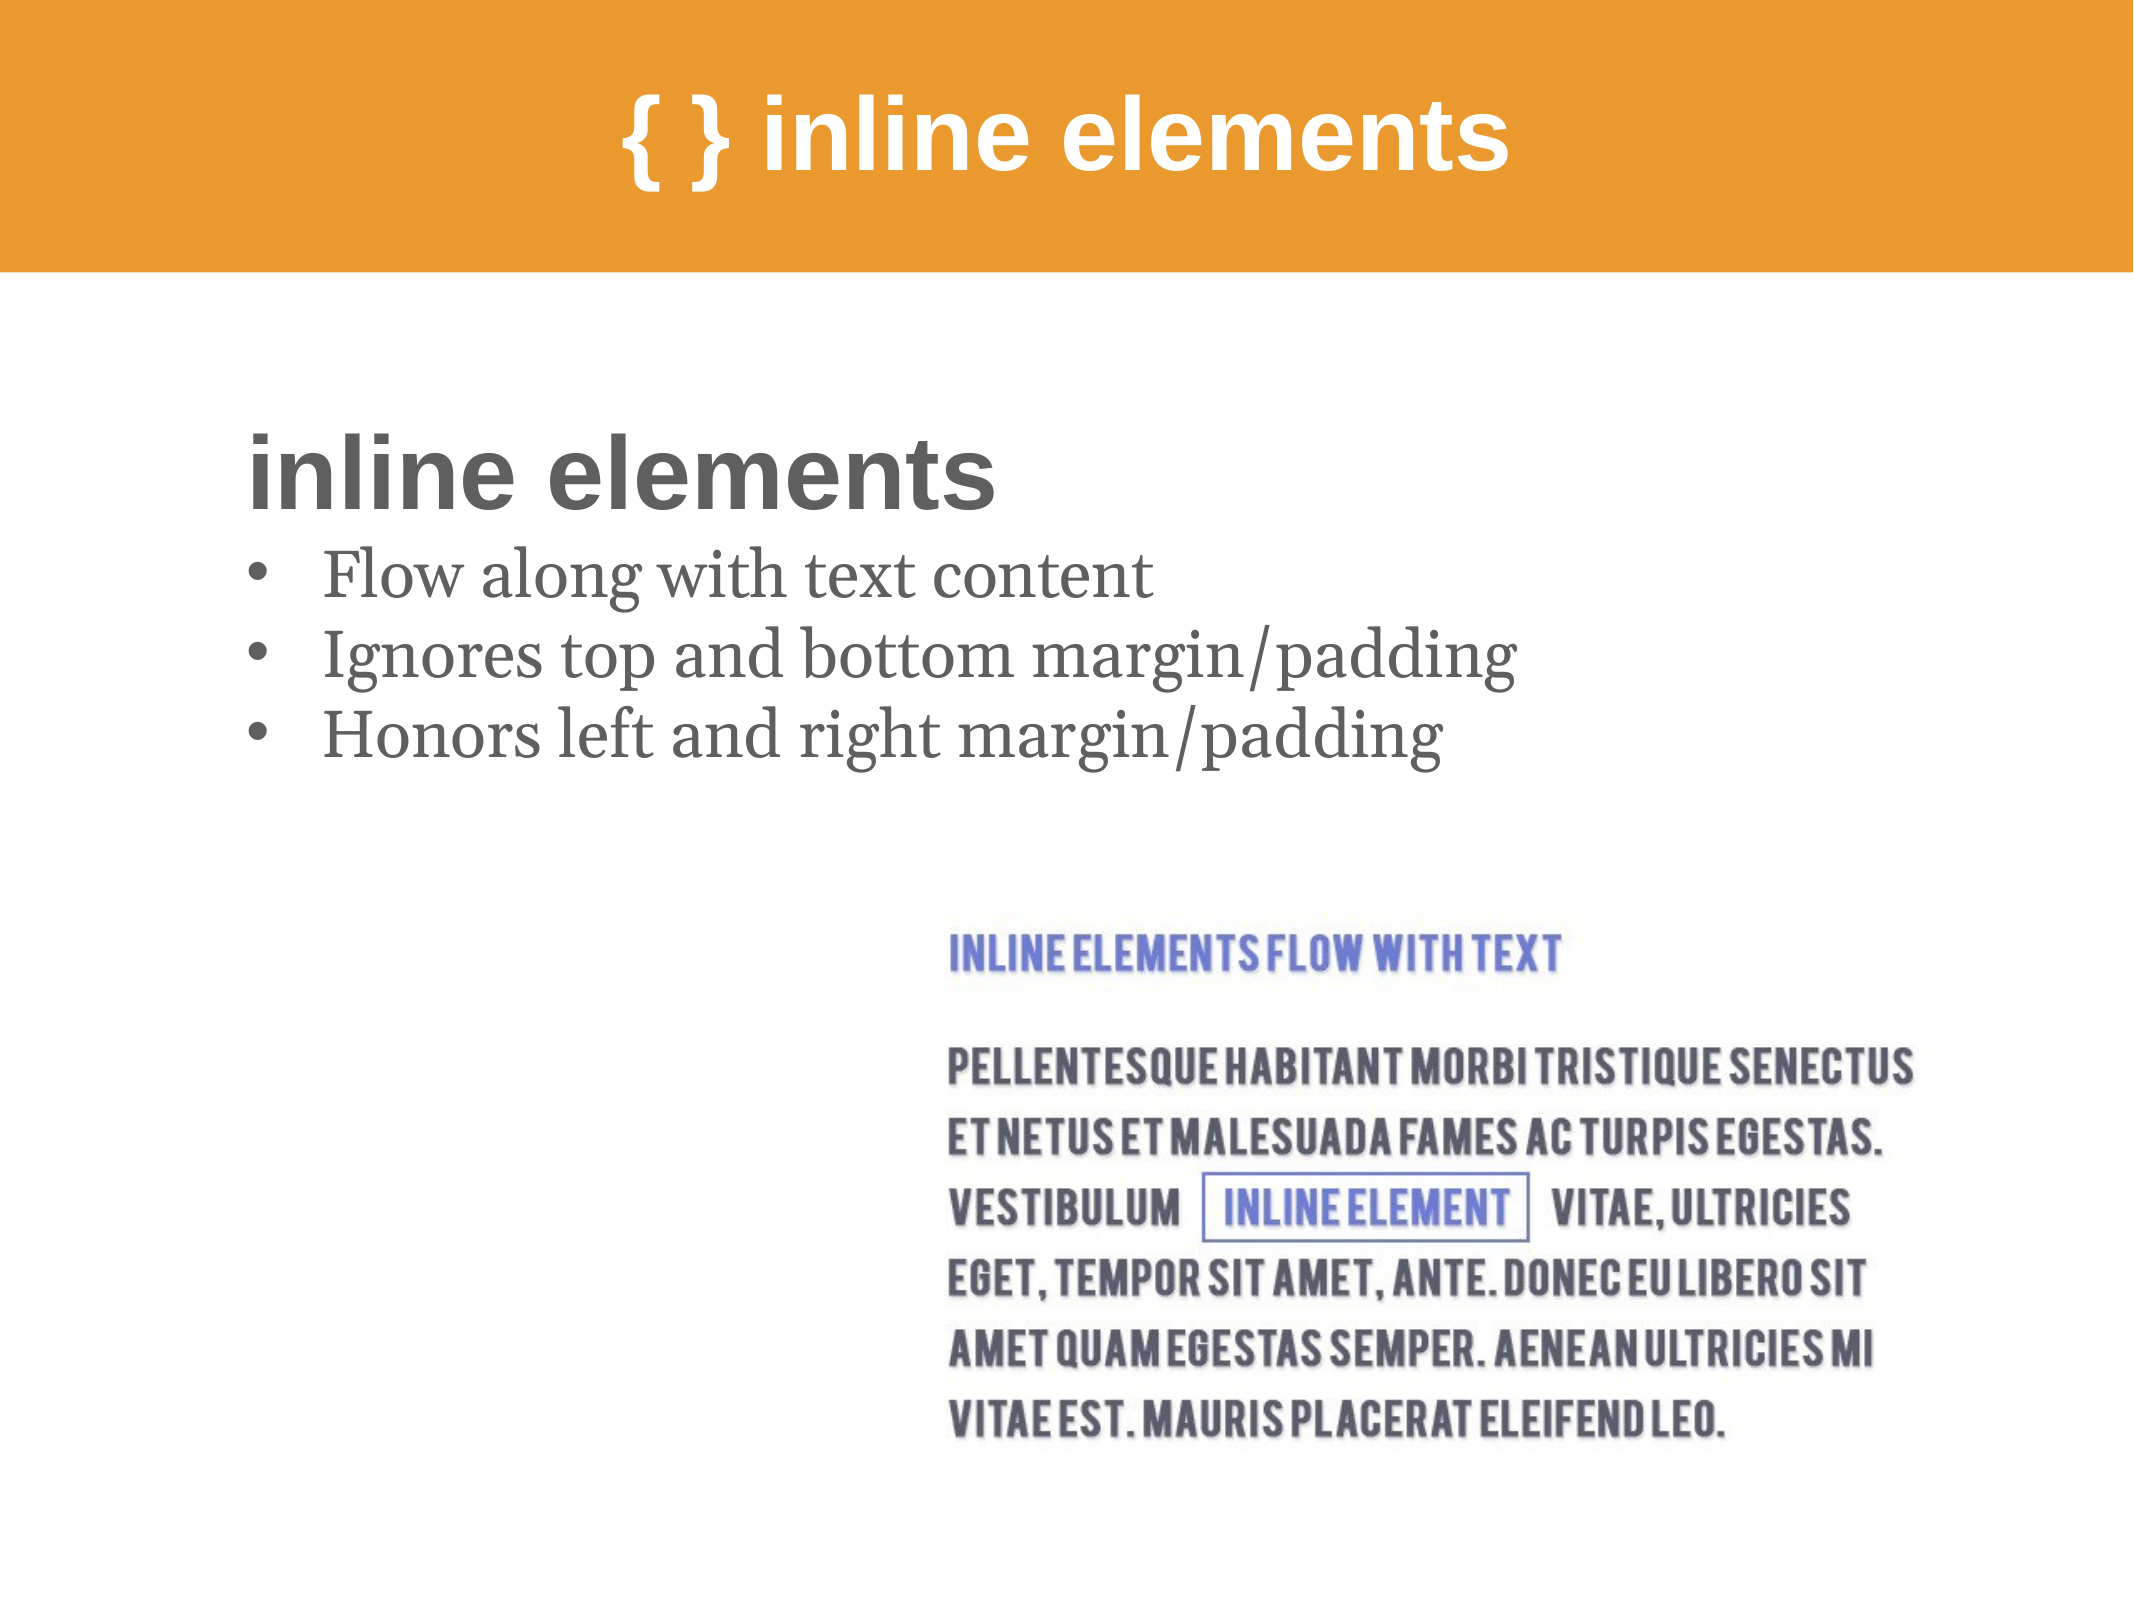

# { } inline elements
inline elements
Flow along with text content
Ignores top and bottom margin/padding
Honors left and right margin/padding